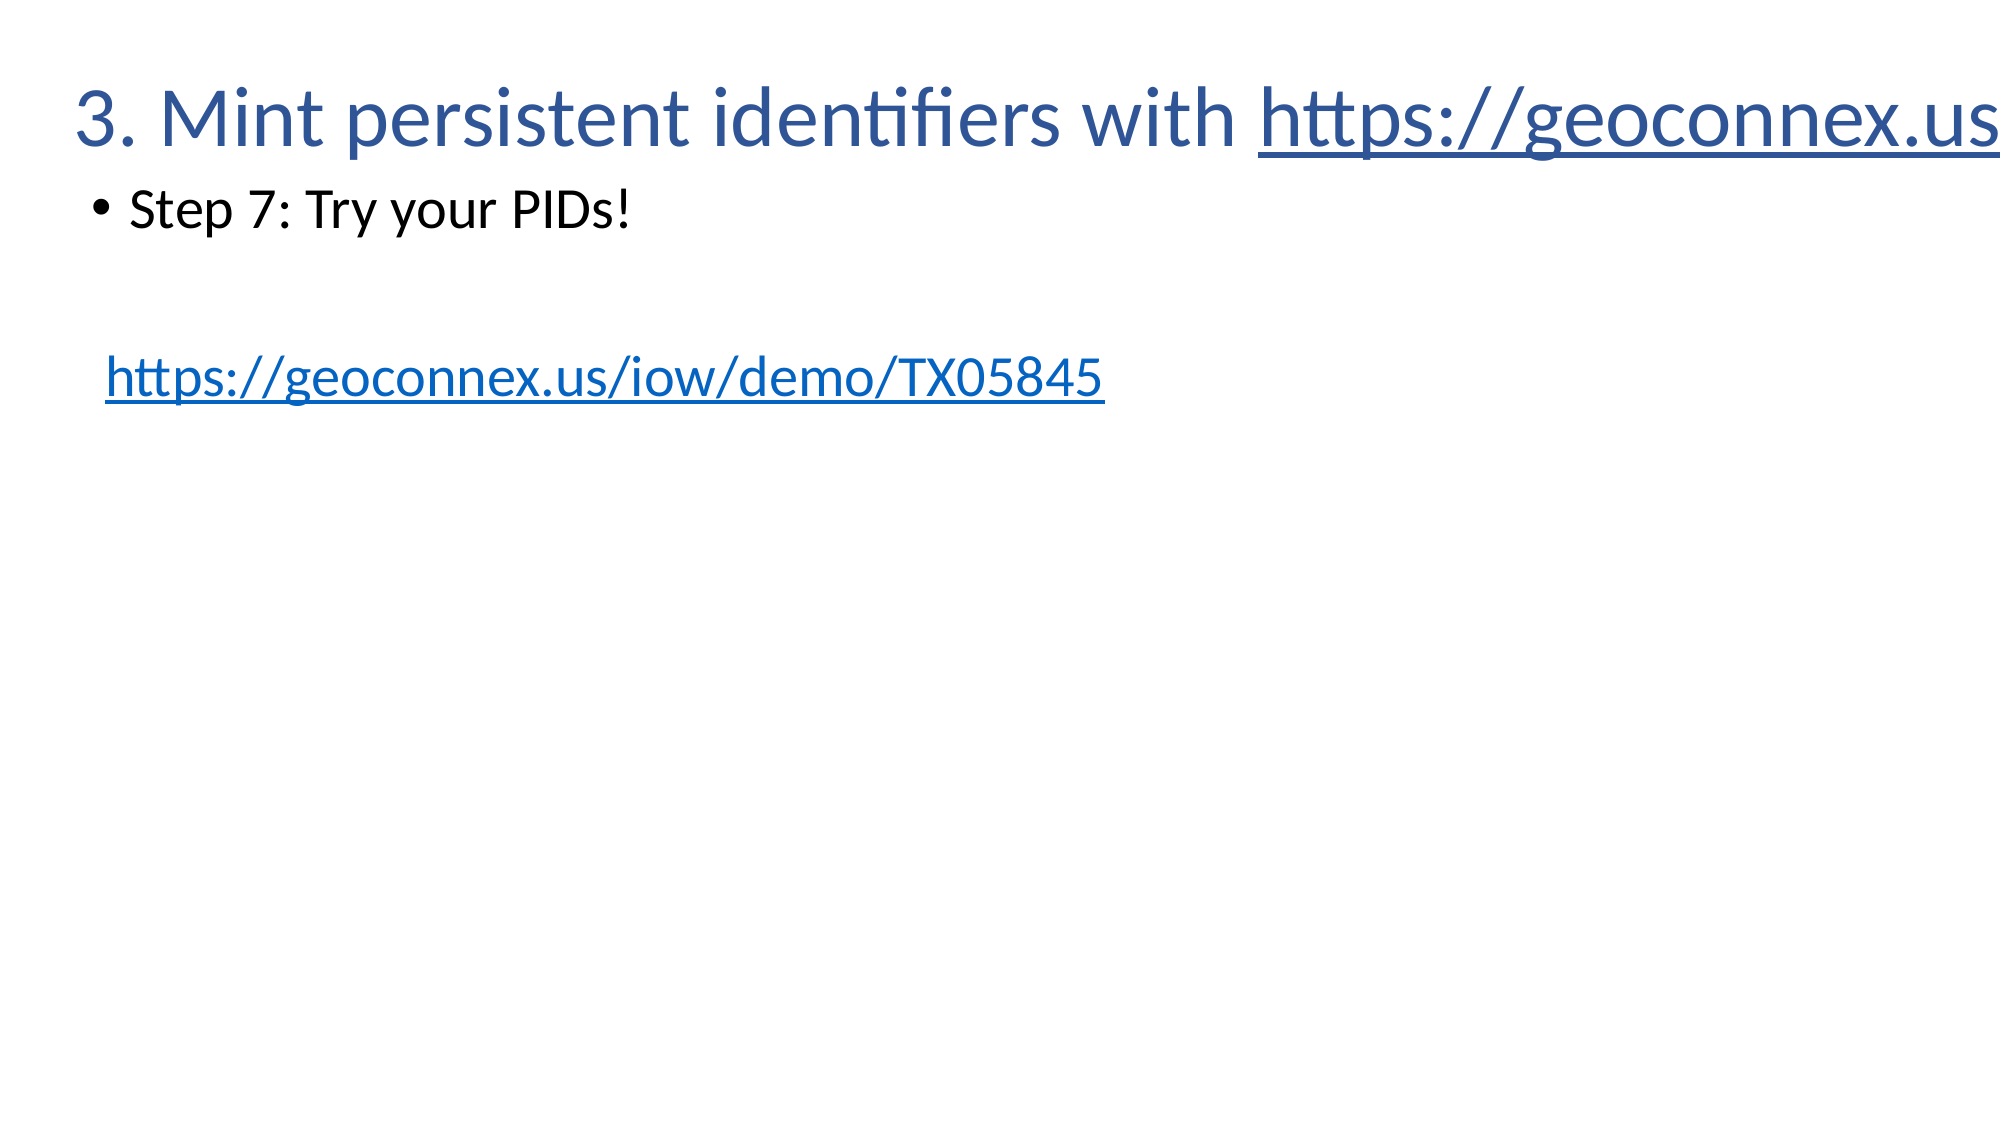

# 3. Mint persistent identifiers with https://geoconnex.us
Step 7: Try your PIDs!

 https://geoconnex.us/iow/demo/TX05845